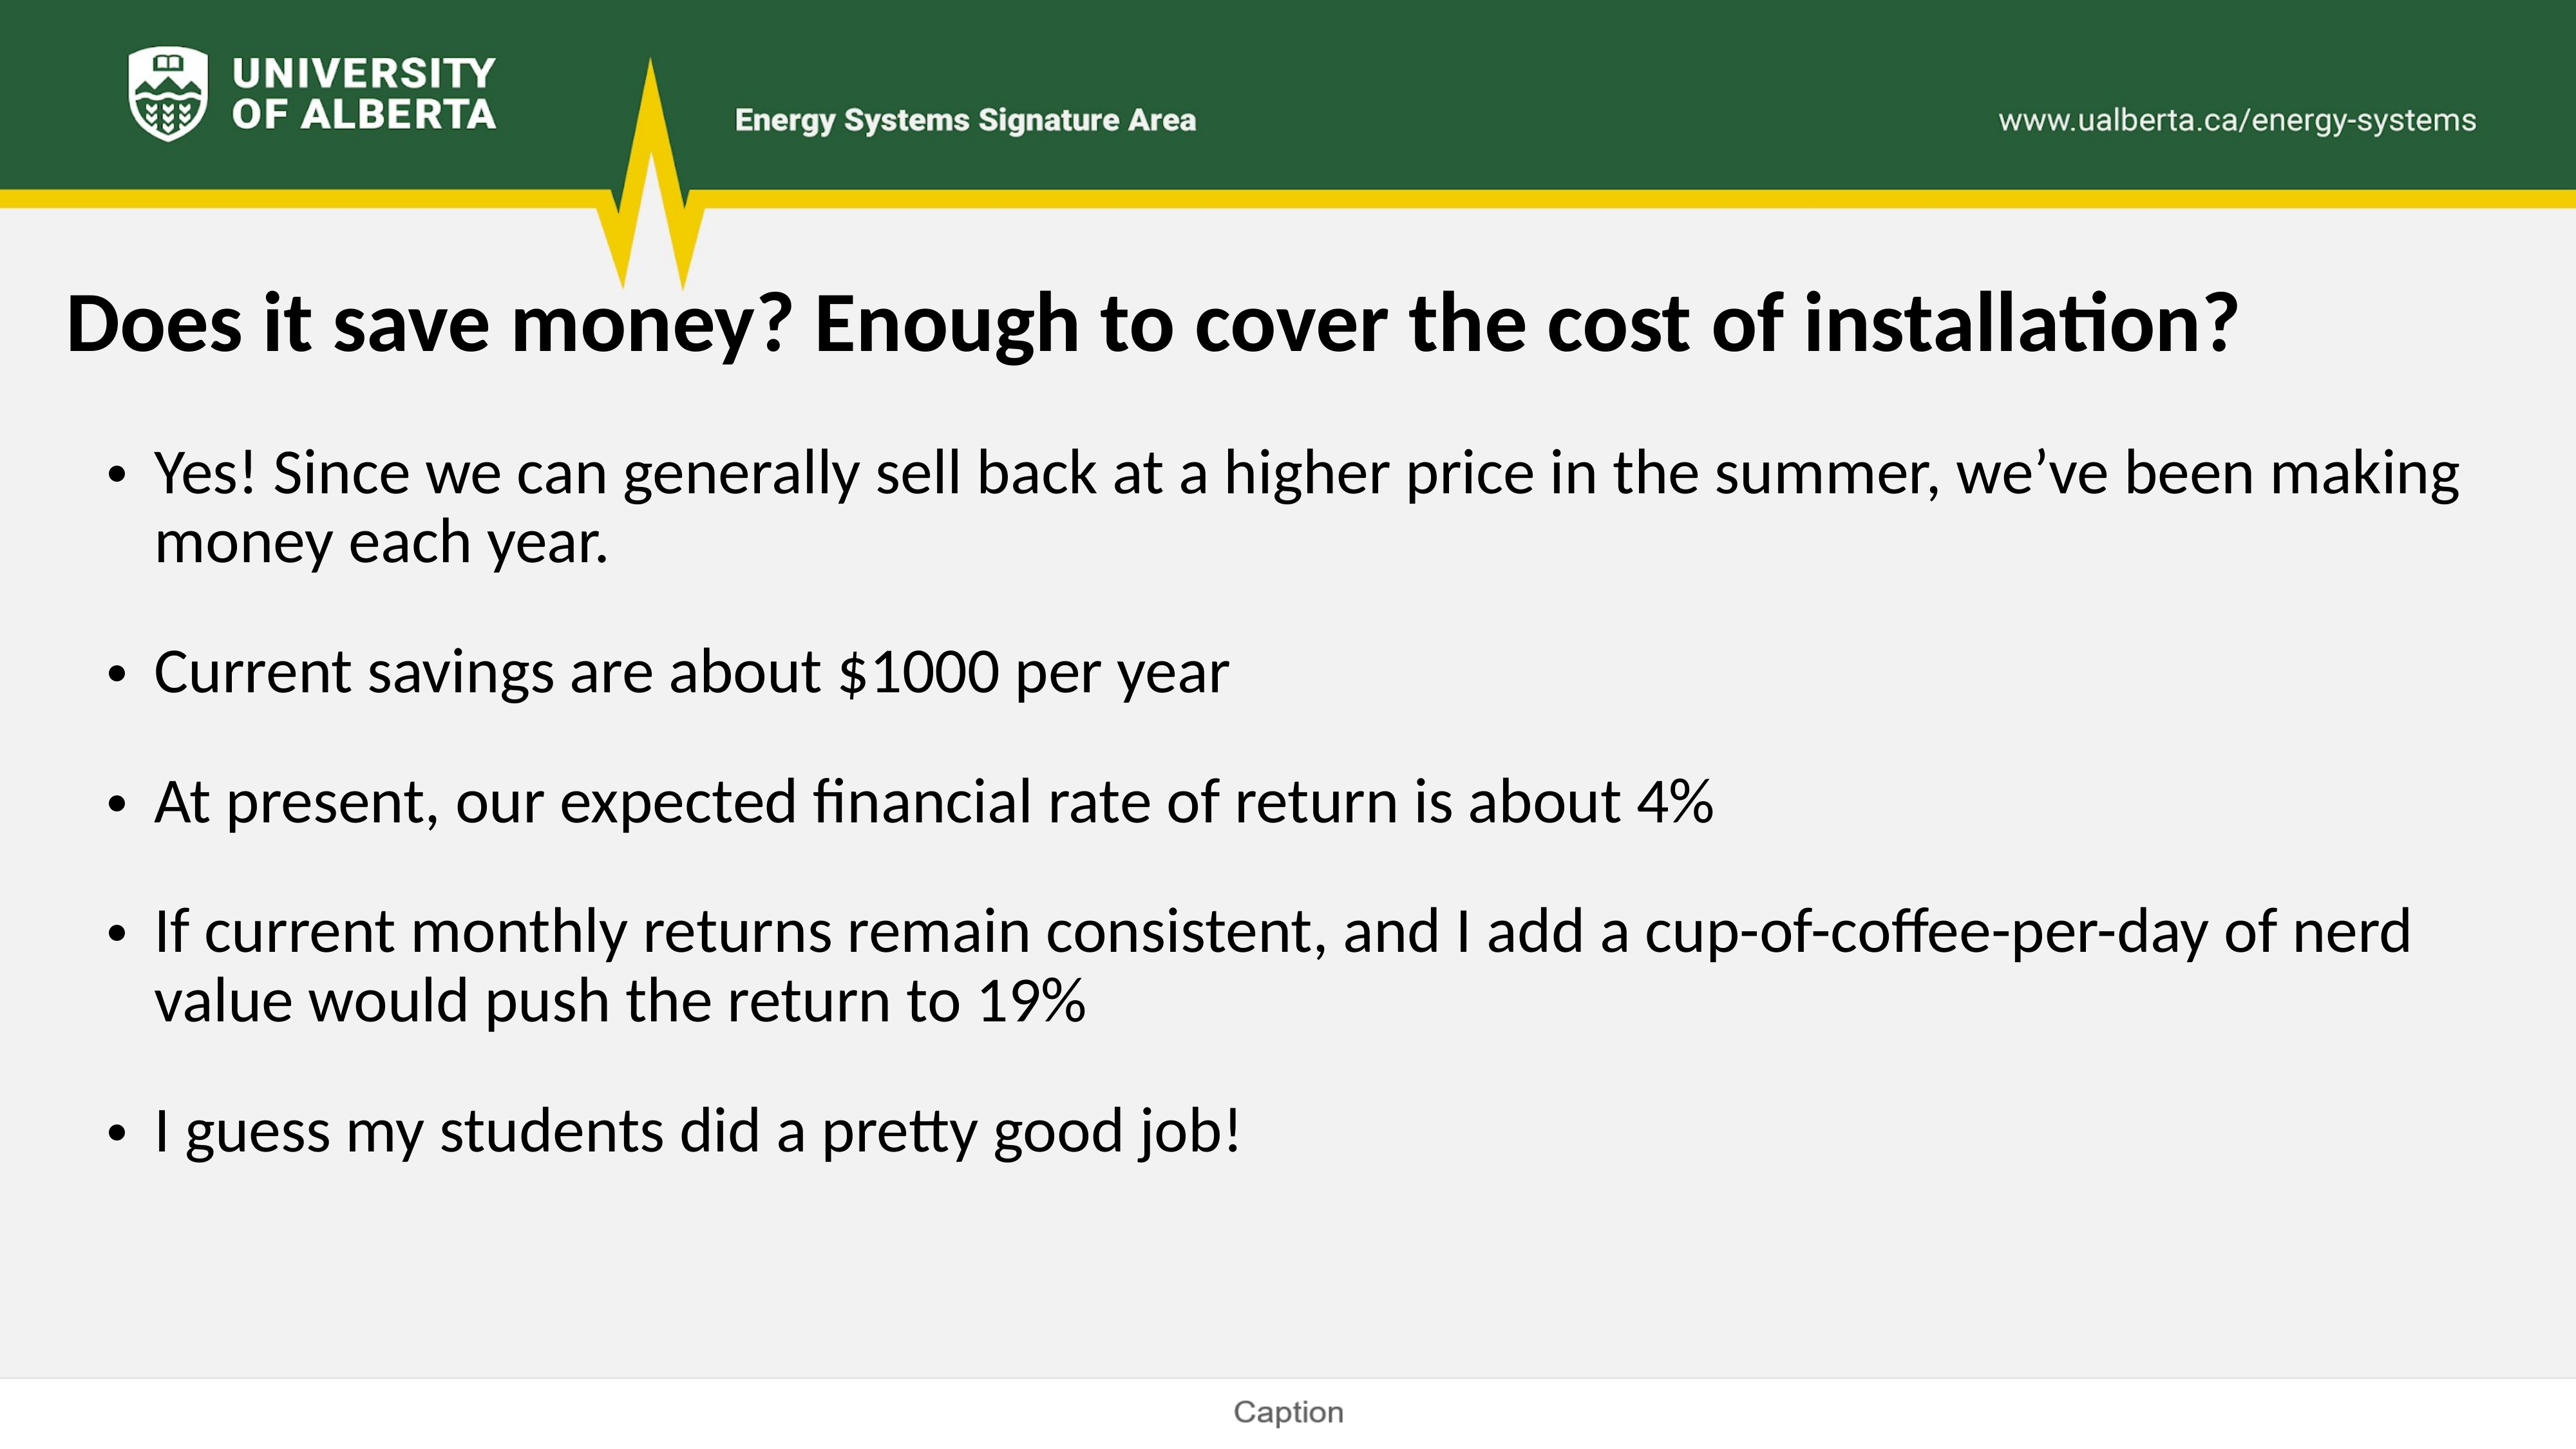

# Does it save money? Enough to cover the cost of installation?
Yes! Since we can generally sell back at a higher price in the summer, we’ve been making money each year.
Current savings are about $1000 per year
At present, our expected financial rate of return is about 4%
If current monthly returns remain consistent, and I add a cup-of-coffee-per-day of nerd value would push the return to 19%
I guess my students did a pretty good job!